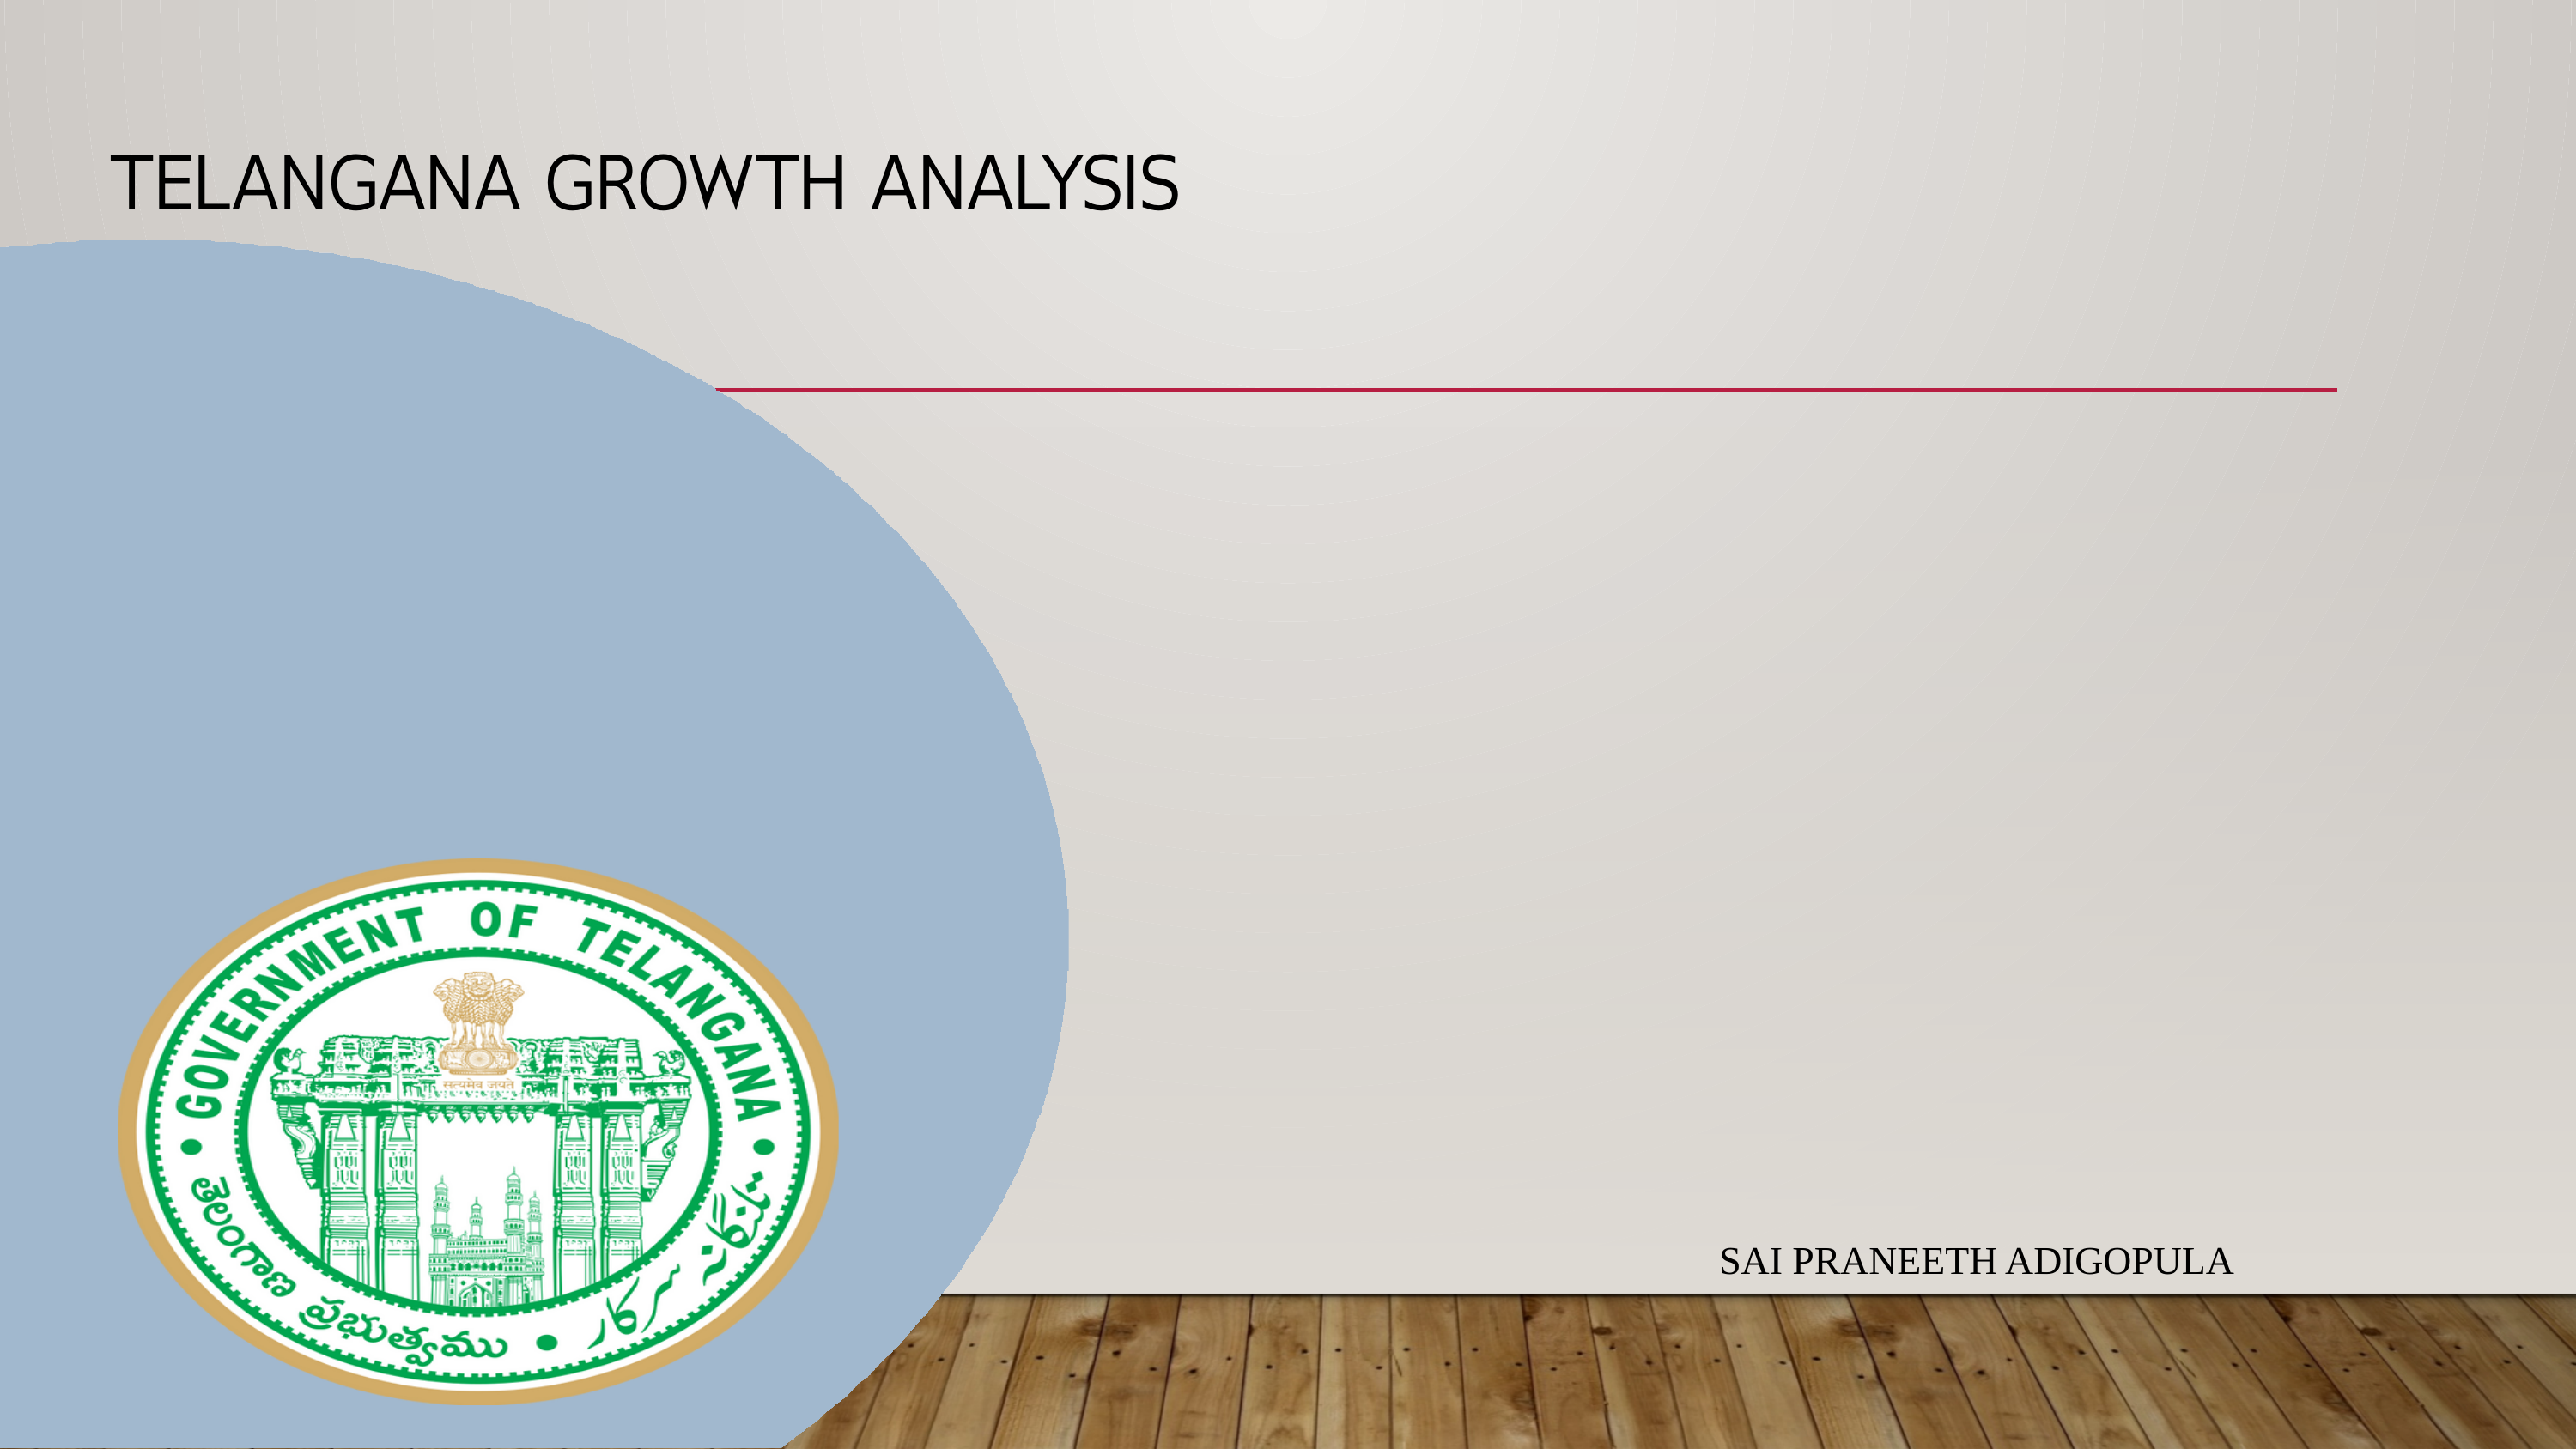

# Telangana Growth Analysis

SAI PRANEETH ADIGOPULA